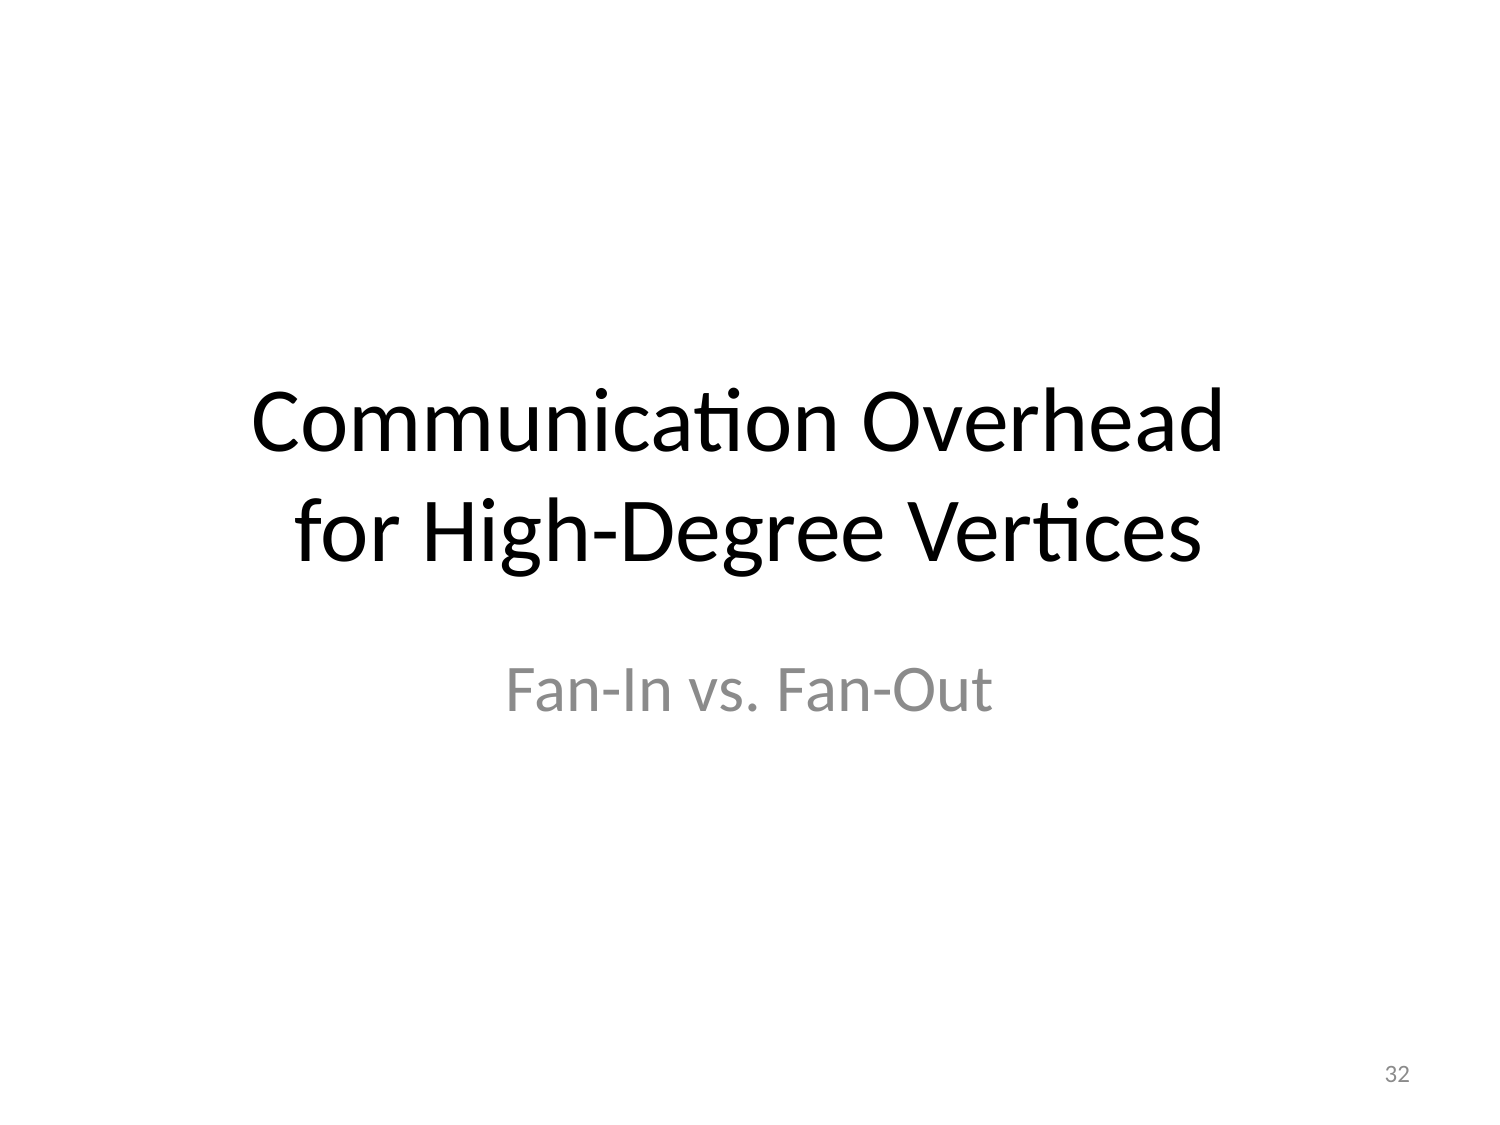

# Communication Overhead for High-Degree Vertices
Fan-In vs. Fan-Out
32